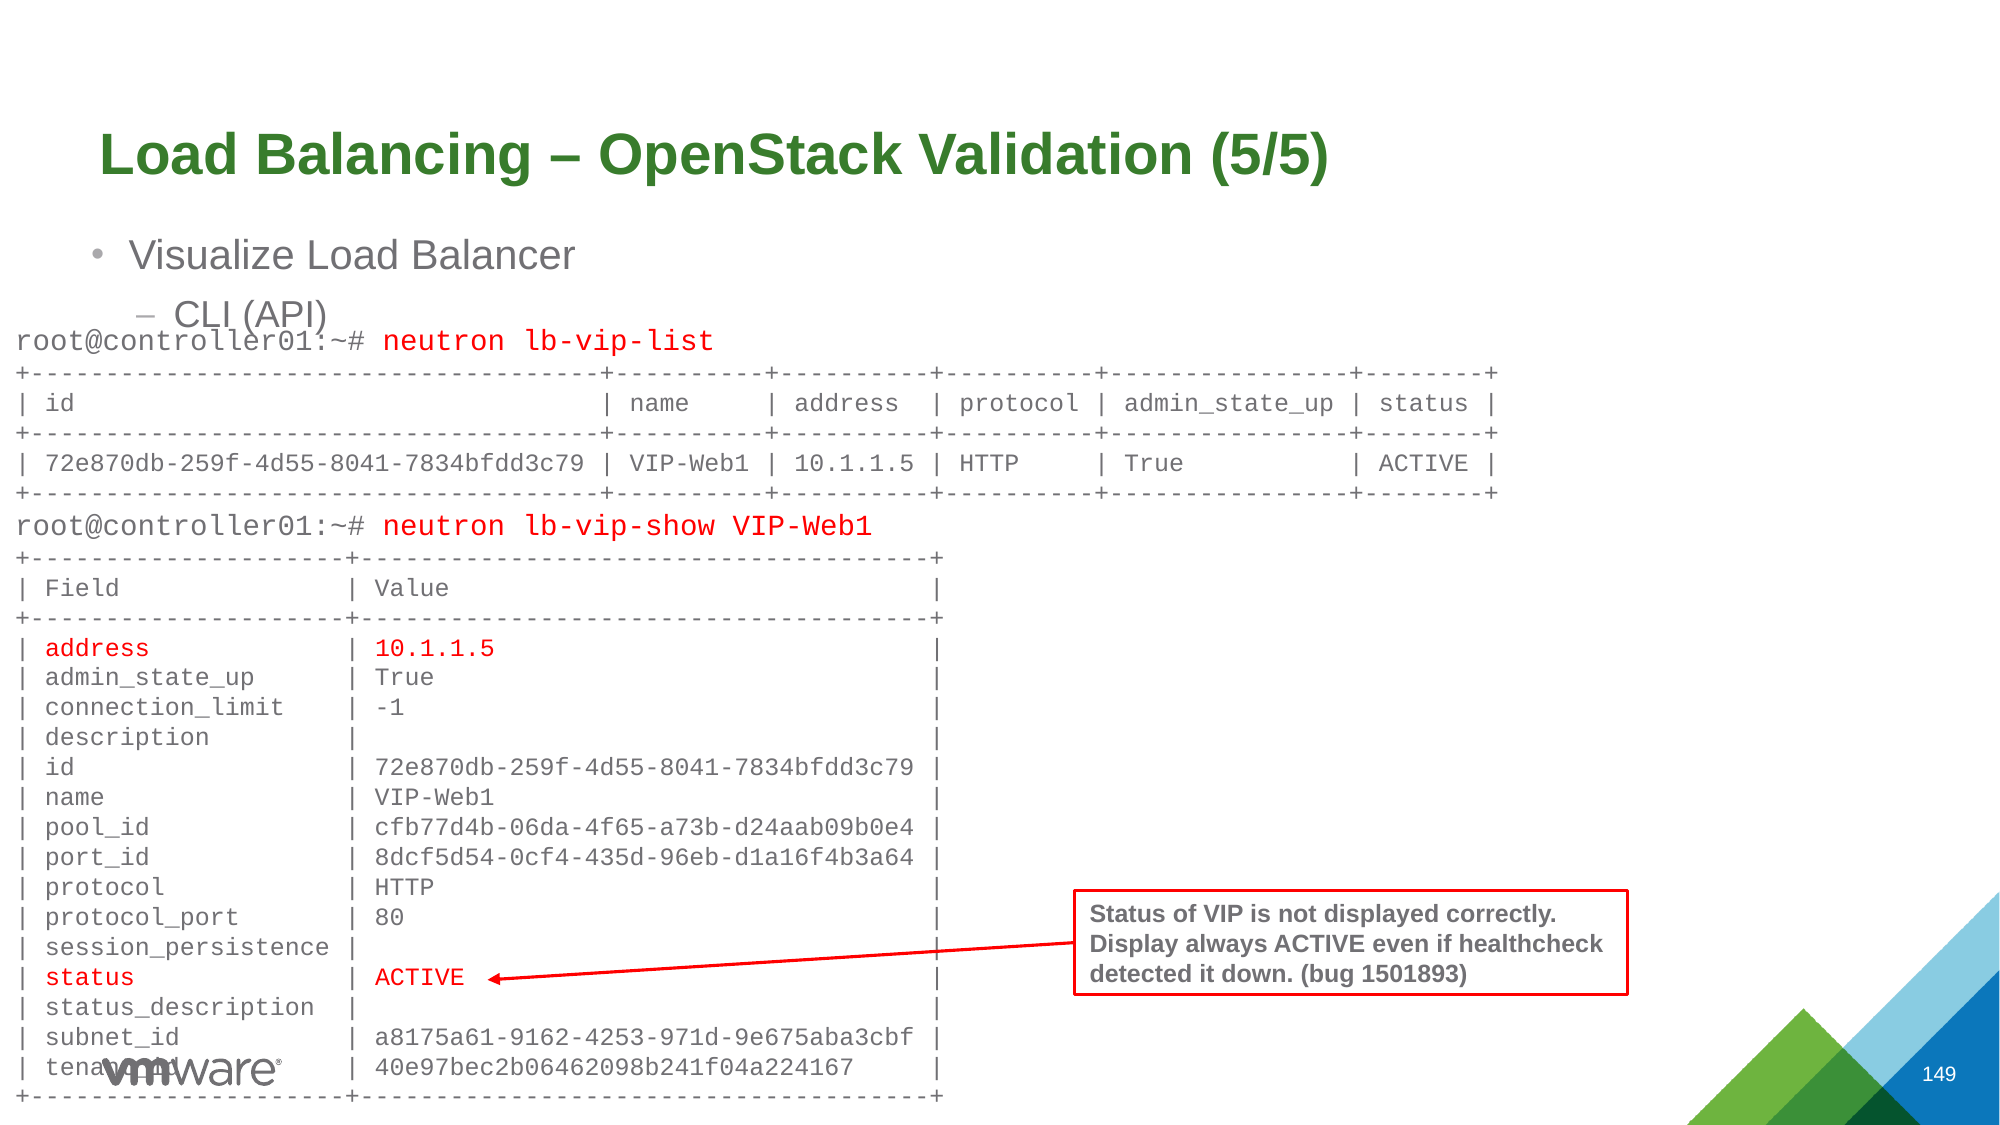

# Load Balancing – OpenStack Validation (5/5)
Visualize Load Balancer
CLI (API)

root@controller01:~# neutron lb-vip-list
+--------------------------------------+----------+----------+----------+----------------+--------+
| id                                   | name     | address  | protocol | admin_state_up | status |
+--------------------------------------+----------+----------+----------+----------------+--------+
| 72e870db-259f-4d55-8041-7834bfdd3c79 | VIP-Web1 | 10.1.1.5 | HTTP     | True           | ACTIVE |
+--------------------------------------+----------+----------+----------+----------------+--------+
root@controller01:~# neutron lb-vip-show VIP-Web1
+---------------------+--------------------------------------+
| Field               | Value                                |
+---------------------+--------------------------------------+
| address             | 10.1.1.5                             |
| admin_state_up      | True                                 |
| connection_limit    | -1                                   |
| description         |                                      |
| id                  | 72e870db-259f-4d55-8041-7834bfdd3c79 |
| name                | VIP-Web1                             |
| pool_id             | cfb77d4b-06da-4f65-a73b-d24aab09b0e4 |
| port_id             | 8dcf5d54-0cf4-435d-96eb-d1a16f4b3a64 |
| protocol            | HTTP                                 |
| protocol_port       | 80                                   |
| session_persistence |                                      |
| status              | ACTIVE                               |
| status_description  |                                      |
| subnet_id           | a8175a61-9162-4253-971d-9e675aba3cbf |
| tenant_id           | 40e97bec2b06462098b241f04a224167     |
+---------------------+--------------------------------------+
Status of VIP is not displayed correctly. Display always ACTIVE even if healthcheck detected it down. (bug 1501893)
149